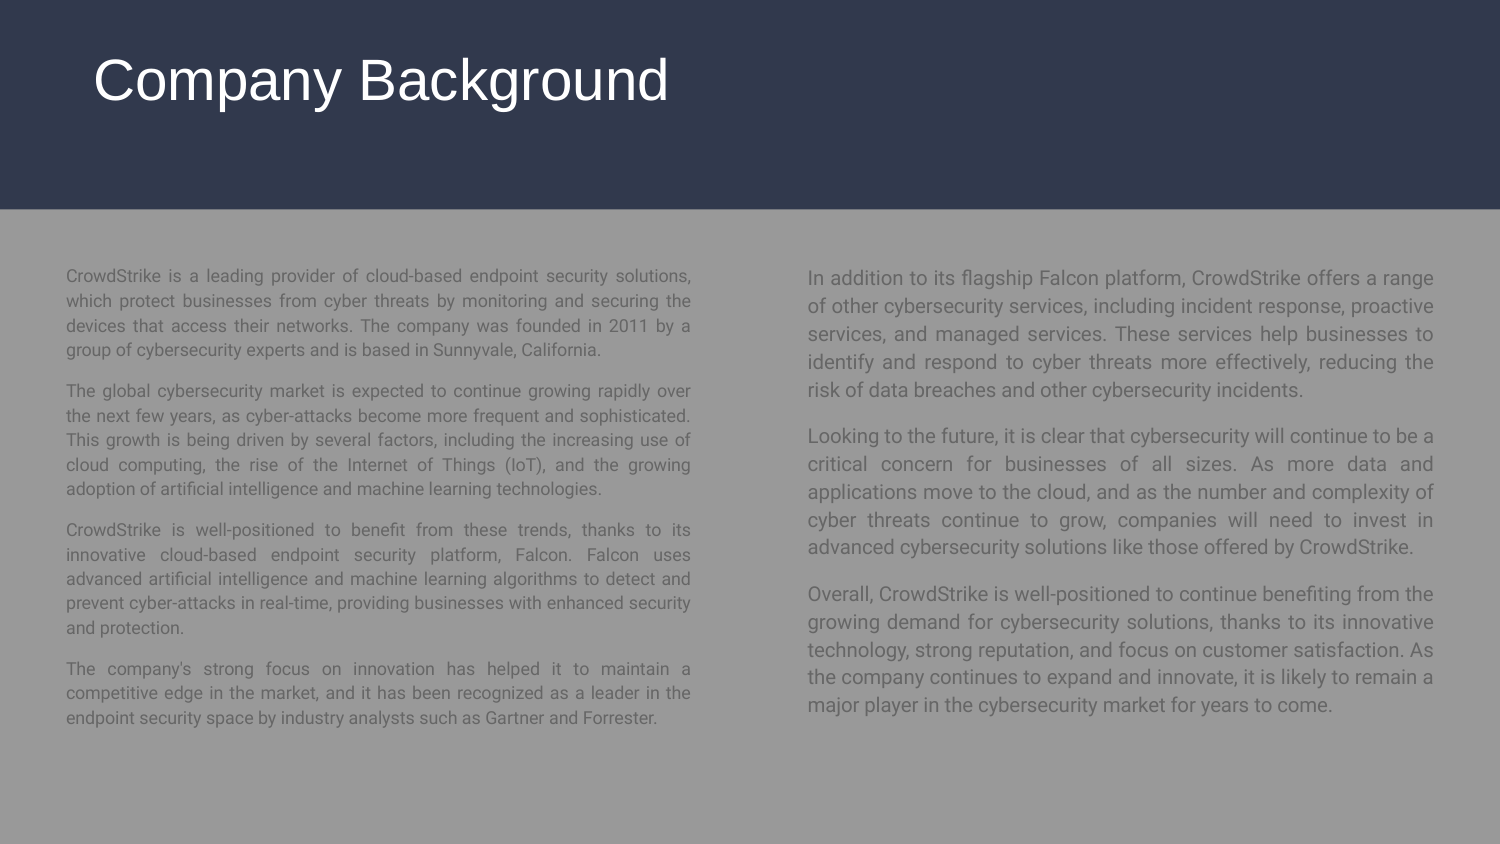

# Company Background
CrowdStrike is a leading provider of cloud-based endpoint security solutions, which protect businesses from cyber threats by monitoring and securing the devices that access their networks. The company was founded in 2011 by a group of cybersecurity experts and is based in Sunnyvale, California.
The global cybersecurity market is expected to continue growing rapidly over the next few years, as cyber-attacks become more frequent and sophisticated. This growth is being driven by several factors, including the increasing use of cloud computing, the rise of the Internet of Things (IoT), and the growing adoption of artificial intelligence and machine learning technologies.
CrowdStrike is well-positioned to benefit from these trends, thanks to its innovative cloud-based endpoint security platform, Falcon. Falcon uses advanced artificial intelligence and machine learning algorithms to detect and prevent cyber-attacks in real-time, providing businesses with enhanced security and protection.
The company's strong focus on innovation has helped it to maintain a competitive edge in the market, and it has been recognized as a leader in the endpoint security space by industry analysts such as Gartner and Forrester.
In addition to its flagship Falcon platform, CrowdStrike offers a range of other cybersecurity services, including incident response, proactive services, and managed services. These services help businesses to identify and respond to cyber threats more effectively, reducing the risk of data breaches and other cybersecurity incidents.
Looking to the future, it is clear that cybersecurity will continue to be a critical concern for businesses of all sizes. As more data and applications move to the cloud, and as the number and complexity of cyber threats continue to grow, companies will need to invest in advanced cybersecurity solutions like those offered by CrowdStrike.
Overall, CrowdStrike is well-positioned to continue benefiting from the growing demand for cybersecurity solutions, thanks to its innovative technology, strong reputation, and focus on customer satisfaction. As the company continues to expand and innovate, it is likely to remain a major player in the cybersecurity market for years to come.